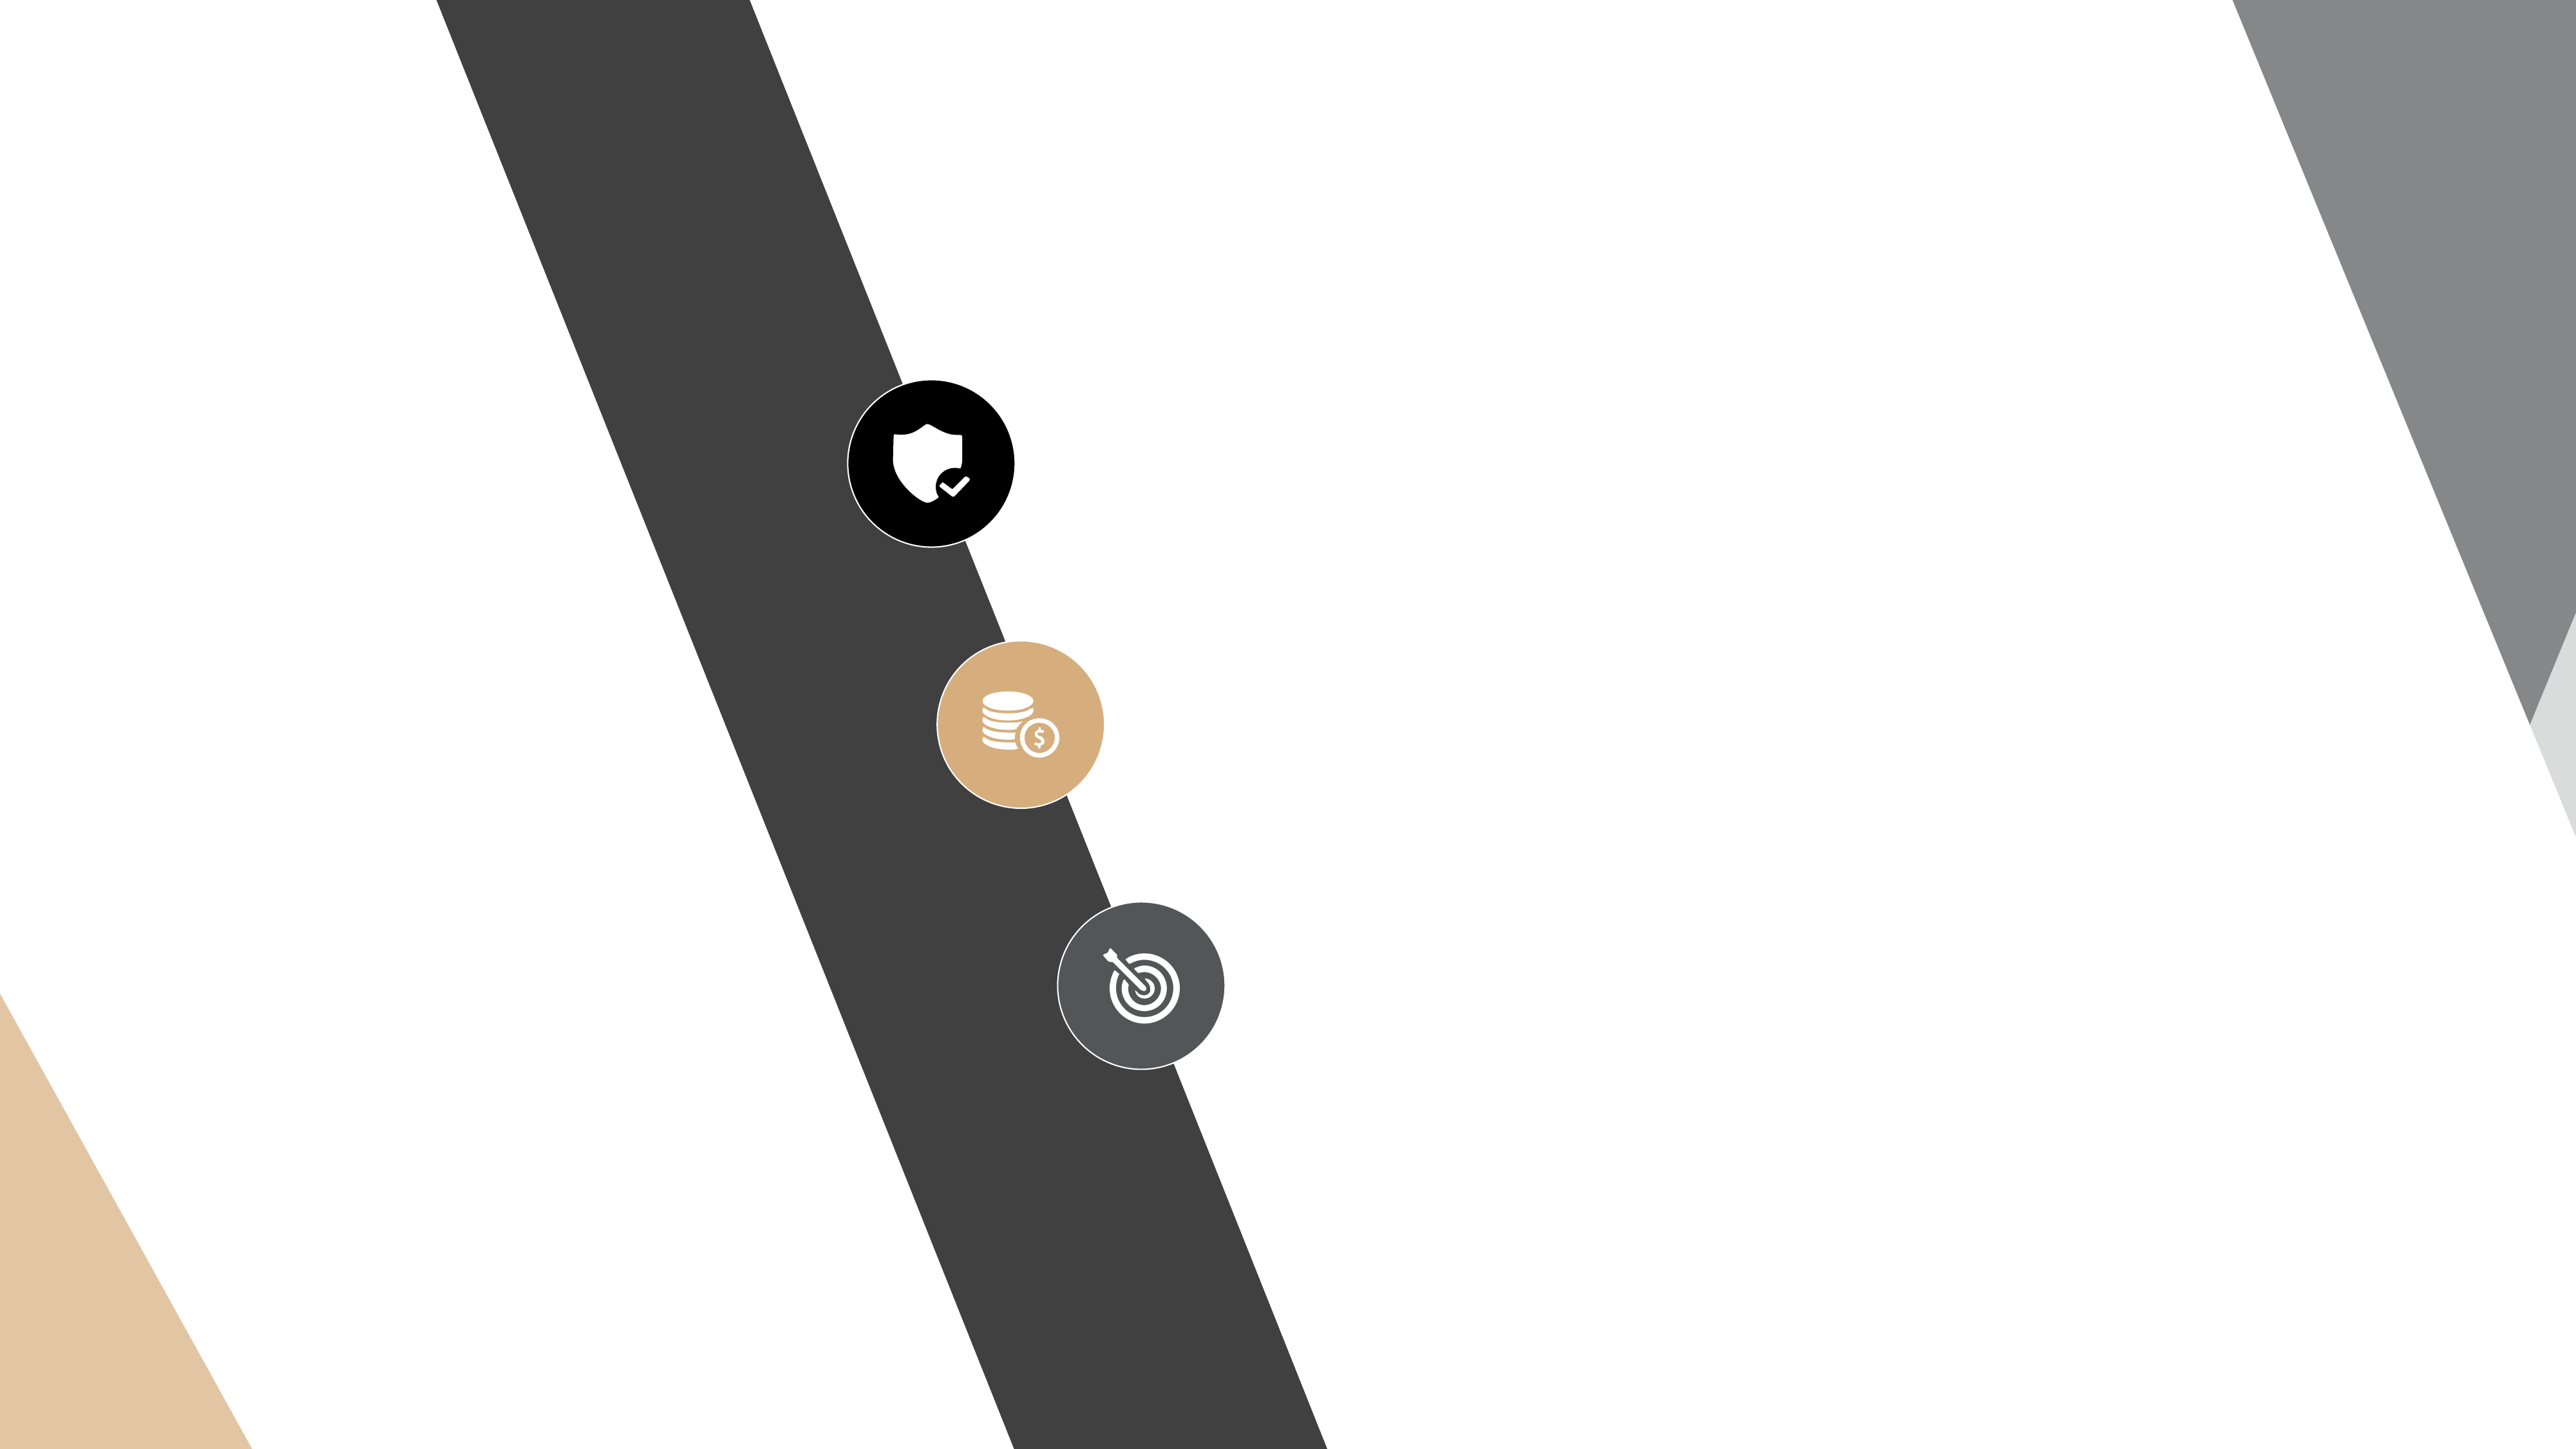

Title Goes Here
There are many variations of passages lorem ipsum available, but the majority

Title Goes Here
There are many variations of passages lorem ipsum available, but the majority

Title Goes Here
There are many variations of passages lorem ipsum available, but the majority